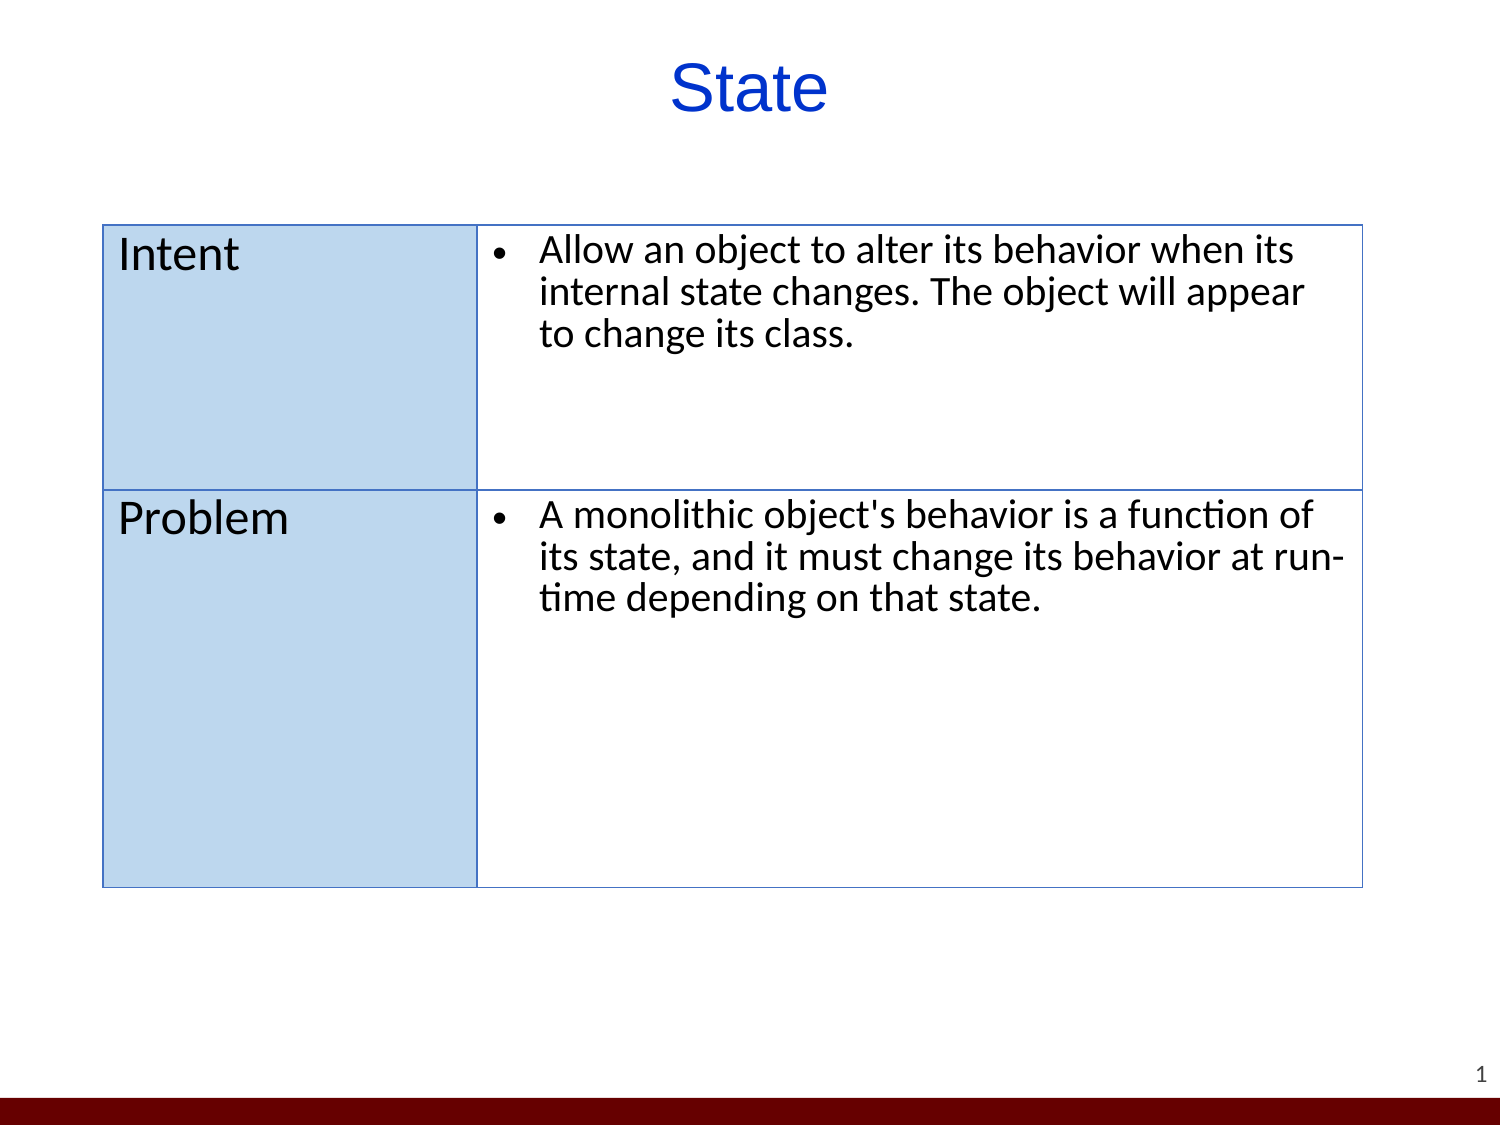

# State
| Intent | Allow an object to alter its behavior when its internal state changes. The object will appear to change its class. |
| --- | --- |
| Problem | A monolithic object's behavior is a function of its state, and it must change its behavior at run-time depending on that state. |